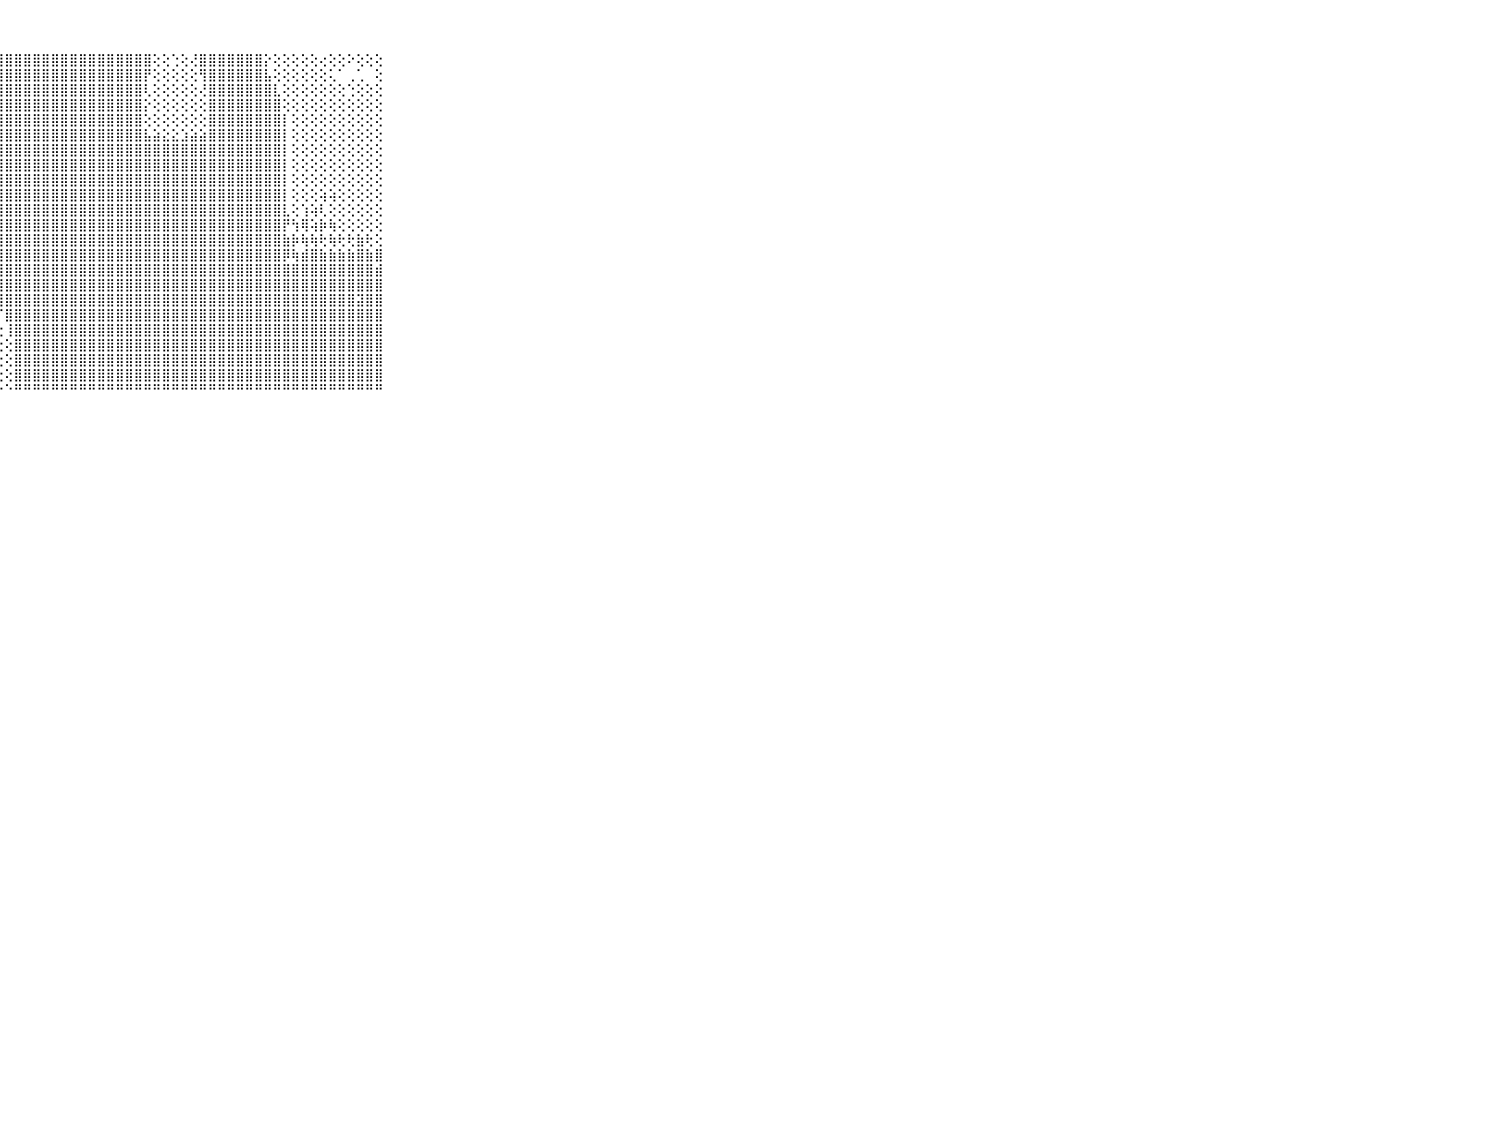

⠀⠀⠀⠀⠀⠀⠀⠀⠀⠀⠀⢾⠟⢏⢟⢻⢿⢿⣿⣿⣿⣿⣿⣿⣿⣿⣿⣿⣿⣿⣿⣿⣿⣿⣿⣿⣿⣿⣿⣿⣿⣿⣿⣿⢕⢕⢑⢕⢜⣿⣿⣿⣿⣿⣿⣿⡕⢕⢕⢕⢕⢕⢔⢕⢕⠕⢕⢕⢕⠀⠀⠀⠀⠀⠀⠀⠀⠀⠀⠀⠀
⠀⠀⠀⠀⠀⠀⠀⠀⠀⠀⠀⢠⢄⣵⢾⢞⢟⢕⢻⣿⣿⣿⣿⣿⣿⣿⣿⣿⣿⣿⣿⣿⣿⣿⣿⣿⣿⣿⣿⣿⣿⣿⣿⡟⢕⢕⢕⢕⢕⢻⣿⣿⣿⣿⣿⣿⣧⢕⢕⢕⢕⢕⢕⢅⠁⢀⢁⠀⢕⠀⠀⠀⠀⠀⠀⠀⠀⠀⠀⠀⠀
⠀⠀⠀⠀⠀⠀⠀⠀⠀⠀⠀⢗⠗⠑⢁⢀⢕⣵⣵⣿⣿⣿⣿⣿⣿⣿⣿⣿⣿⣿⣿⣿⣿⣿⣿⣿⣿⣿⣿⣿⣿⣿⣿⢇⢕⢕⢕⢕⢕⢜⣿⣿⣿⣿⣿⣿⣿⣇⢕⢕⢕⢕⢕⢕⢕⢑⢕⢕⢕⠀⠀⠀⠀⠀⠀⠀⠀⠀⠀⠀⠀
⠀⠀⠀⠀⠀⠀⠀⠀⠀⠀⠀⢑⣔⢅⢔⢸⢸⣿⣿⣿⣿⣿⣿⣿⣿⣿⣿⣿⣿⣿⣿⣿⣿⣿⣿⣿⣿⣿⣿⣿⣿⣿⣿⡕⢕⢕⢕⢕⢕⢕⣿⣿⣿⣿⣿⣿⣿⣿⢕⢕⢕⢕⢕⢕⢕⢕⢕⢕⢕⠀⠀⠀⠀⠀⠀⠀⠀⠀⠀⠀⠀
⠀⠀⠀⠀⠀⠀⠀⠀⠀⠀⠀⢕⣵⣵⣷⣷⣾⣿⣿⣿⣿⣿⣿⣿⣿⣿⣿⣿⣿⣿⣿⣿⣿⣿⣿⣿⣿⣿⣿⣿⣿⣿⣿⢕⢕⢕⢕⢕⢕⢕⣿⣿⣿⣿⣿⣿⣿⣿⡇⢕⢕⢕⢕⢕⢕⢕⢕⢕⢕⠀⠀⠀⠀⠀⠀⠀⠀⠀⠀⠀⠀
⠀⠀⠀⠀⠀⠀⠀⠀⠀⠀⠀⣿⣿⣿⣿⣿⣿⣿⣿⣿⣿⣿⣿⣿⣿⣿⣿⣿⣿⣿⣿⣿⣿⣿⣿⣿⣿⣿⣿⣿⣿⣿⣿⣧⣵⣕⣕⣱⣵⣵⣿⣿⣿⣿⣿⣿⣿⣿⡇⢕⢕⢕⢕⢕⢕⢕⢕⢕⢕⠀⠀⠀⠀⠀⠀⠀⠀⠀⠀⠀⠀
⠀⠀⠀⠀⠀⠀⠀⠀⠀⠀⠀⣿⣿⣿⣿⣿⣿⣿⣿⣿⣿⣿⣿⣿⣿⣿⣿⣿⣿⣿⣿⣿⣿⣿⣿⣿⣿⣿⣿⣿⣿⣿⣿⣿⣿⣿⣿⣿⣿⣿⣿⣿⣿⣿⣿⣿⣿⣿⡇⢕⢕⢕⢕⢕⢕⢕⢕⢕⢕⠀⠀⠀⠀⠀⠀⠀⠀⠀⠀⠀⠀
⠀⠀⠀⠀⠀⠀⠀⠀⠀⠀⠀⣿⣿⣿⣿⣿⣿⣿⣿⣿⣿⣿⣿⣿⣿⣿⣿⣿⣿⣿⣿⣿⣿⣿⣿⣿⣿⣿⣿⣿⣿⣿⣿⣿⣿⣿⣿⣿⣿⣿⣿⣿⣿⣿⣿⣿⣿⣿⡇⢕⢕⢕⢕⢕⢕⢕⢕⢕⢕⠀⠀⠀⠀⠀⠀⠀⠀⠀⠀⠀⠀
⠀⠀⠀⠀⠀⠀⠀⠀⠀⠀⠀⣿⣿⣿⣿⣻⣿⣿⣿⣿⣿⣿⣿⣿⣿⣿⣿⣿⣿⣿⣿⣿⣿⣿⣿⣿⣿⣿⣿⣿⣿⣿⣿⣿⣿⣿⣿⣿⣿⣿⣿⣿⣿⣿⣿⣿⣿⣿⡇⢕⢕⢕⢕⢕⢕⢕⢕⢕⢕⠀⠀⠀⠀⠀⠀⠀⠀⠀⠀⠀⠀
⠀⠀⠀⠀⠀⠀⠀⠀⠀⠀⠀⣿⣿⣿⣿⣿⣿⣿⣿⣿⣿⣿⣿⣿⣿⣿⣿⣿⣿⣿⣿⣿⣿⣿⣿⣿⣿⣿⣿⣿⣿⣿⣿⣿⣿⣿⣿⣿⣿⣿⣿⣿⣿⣿⣿⣿⣿⣿⡇⢕⢕⢕⢵⢵⢕⢕⢕⢕⢕⠀⠀⠀⠀⠀⠀⠀⠀⠀⠀⠀⠀
⠀⠀⠀⠀⠀⠀⠀⠀⠀⠀⠀⣿⣿⣿⣿⣿⣿⣿⣿⣿⣿⣽⣿⣿⣿⣿⣿⣿⣿⣿⣿⣿⣿⣿⣿⣿⣿⣿⣿⣿⣿⣿⣿⣿⣿⣿⣿⣿⣿⣿⣿⣿⣿⣿⣿⣿⣿⣿⣇⢕⢱⢵⢇⢕⢕⢕⢕⢕⢕⠀⠀⠀⠀⠀⠀⠀⠀⠀⠀⠀⠀
⠀⠀⠀⠀⠀⠀⠀⠀⠀⠀⠀⣿⣿⣿⣿⣿⣿⣿⣿⡿⣿⣿⣿⣿⣿⣿⣿⣿⣿⣿⣿⣿⣿⣿⣿⣿⣿⣿⣿⣿⣿⣿⣿⣿⣿⣿⣿⣿⣿⣿⣿⣿⣿⣿⣿⣿⣿⣿⡟⢳⢿⢵⡷⢷⢕⢕⢕⢕⢕⠀⠀⠀⠀⠀⠀⠀⠀⠀⠀⠀⠀
⠀⠀⠀⠀⠀⠀⠀⠀⠀⠀⠀⣿⣿⣿⣿⣿⣿⣿⣿⣾⣿⣿⣿⣿⣿⣿⣿⣿⣿⣿⣿⣿⣿⣿⣿⣿⣿⣿⣿⣿⣿⣿⣿⣿⣿⣿⣿⣿⣿⣿⣿⣿⣿⣿⣿⣿⣿⣿⣷⡷⢷⢷⢗⢷⢗⢗⣷⢗⢕⠀⠀⠀⠀⠀⠀⠀⠀⠀⠀⠀⠀
⠀⠀⠀⠀⠀⠀⠀⠀⠀⠀⠀⣧⣿⣿⣿⣿⣿⣿⣿⣿⣿⣿⣿⣿⣿⣿⣿⣿⣿⣿⣿⣿⣿⣿⣿⣿⣿⣿⣿⣿⣿⣿⣿⣿⣿⣿⣿⣿⣿⣿⣿⣿⣿⣿⣿⣿⣿⣿⡿⢷⣾⣿⣷⣷⣷⣷⣿⣷⣿⠀⠀⠀⠀⠀⠀⠀⠀⠀⠀⠀⠀
⠀⠀⠀⠀⠀⠀⠀⠀⠀⠀⠀⣿⡹⣿⣿⣿⣿⣿⣿⣿⣿⣿⣿⣿⣿⠑⢿⣿⣿⣿⣿⣿⣿⣿⣿⣿⣿⣿⣿⣿⣿⣿⣿⣿⣿⣿⣿⣿⣿⣿⣿⣿⣿⣿⣿⣿⣿⣿⣿⣿⣿⣿⣿⣿⣿⣿⣿⣿⣾⠀⠀⠀⠀⠀⠀⠀⠀⠀⠀⠀⠀
⠀⠀⠀⠀⠀⠀⠀⠀⠀⠀⠀⣿⣷⡜⢟⢿⣿⣿⣷⣝⢟⢹⢼⡿⠇⠀⢜⣿⣿⣿⣿⣿⣿⣿⣿⣿⣿⣿⣿⣿⣿⣿⣿⣿⣿⣿⣿⣿⣿⣿⣿⣿⣿⣿⣿⣿⣿⣿⣿⣿⣿⣿⣿⣿⣿⣿⣿⣿⣿⠀⠀⠀⠀⠀⠀⠀⠀⠀⠀⠀⠀
⠀⠀⠀⠀⠀⠀⠀⠀⠀⠀⠀⣿⣿⣷⡔⢁⠑⠝⠝⠟⠿⠕⠘⠁⠀⠀⠀⢸⣿⣿⣿⣿⣿⣿⣿⣿⣿⣿⣿⣿⣿⣿⣿⣿⣿⣿⣿⣿⣿⣿⣿⣿⣿⣿⣿⣿⣿⣿⣿⣿⣿⣿⣿⣿⣿⣿⣽⣿⣿⠀⠀⠀⠀⠀⠀⠀⠀⠀⠀⠀⠀
⠀⠀⠀⠀⠀⠀⠀⠀⠀⠀⠀⣿⣿⣿⣧⢔⠑⠀⢀⢀⠀⠀⠀⠀⠀⠀⠀⠈⣿⣿⣿⣿⣿⣿⣿⣿⣿⣿⣿⣿⣿⣿⣿⣿⣿⣿⣿⣿⣿⣿⣿⣿⣿⣿⣿⣿⣿⣿⣿⣿⣿⣿⣿⣿⣿⣿⣿⣿⣿⠀⠀⠀⠀⠀⠀⠀⠀⠀⠀⠀⠀
⠀⠀⠀⠀⠀⠀⠀⠀⠀⠀⠀⣿⣿⣿⣿⡕⢔⢄⢅⢀⠀⢀⠔⠀⢄⢔⢔⢕⢸⣿⣿⣿⣿⣿⣿⣿⣿⣿⣿⣿⣿⣿⣿⣿⣿⣿⣿⣿⣿⣿⣿⣿⣿⣿⣿⣿⣿⣿⣿⣿⣿⣿⣿⣿⣿⣿⣿⣿⣿⠀⠀⠀⠀⠀⠀⠀⠀⠀⠀⠀⠀
⠀⠀⠀⠀⠀⠀⠀⠀⠀⠀⠀⣿⣿⣿⣿⣷⣕⡕⢕⢕⢕⢕⠕⢕⢕⢕⢕⢕⢕⣿⣿⣿⣿⣿⣿⣿⣿⣿⣿⣿⣿⣿⣿⣿⣿⣿⣿⣿⣿⣿⣿⣿⣿⣿⣿⣿⣿⣿⣿⣿⣿⣿⣿⣿⣿⣿⣿⣿⣿⠀⠀⠀⠀⠀⠀⠀⠀⠀⠀⠀⠀
⠀⠀⠀⠀⠀⠀⠀⠀⠀⠀⠀⣿⣿⣿⣿⣿⣿⣿⣷⣧⣅⢕⢕⢕⢕⢕⢕⢕⢕⣿⣿⣿⣿⣿⣿⣿⣿⣿⣿⣿⣿⣿⣿⣿⣿⣿⣿⣿⣿⣿⣿⣿⣿⣿⣿⣿⣿⣿⣿⣿⣿⣿⣿⣿⣿⣿⣿⣿⣿⠀⠀⠀⠀⠀⠀⠀⠀⠀⠀⠀⠀
⠀⠀⠀⠀⠀⠀⠀⠀⠀⠀⠀⣿⣿⣿⣿⣿⣿⣿⣿⣿⣿⡇⢕⢕⢕⢕⢕⢕⢕⣿⣿⣿⣿⣿⣿⣿⣿⣿⣿⣿⣿⣿⣿⣿⣿⣿⣿⣿⣿⣿⣿⣿⣿⣿⣿⣿⣿⣿⣿⣿⣿⣿⣿⣿⣿⣿⣿⣿⣿⠀⠀⠀⠀⠀⠀⠀⠀⠀⠀⠀⠀
⠀⠀⠀⠀⠀⠀⠀⠀⠀⠀⠀⠛⠛⠛⠛⠛⠛⠛⠛⠛⠛⠃⠑⠑⠑⠑⠑⠑⠑⠛⠛⠛⠛⠛⠛⠛⠛⠛⠛⠛⠛⠛⠛⠛⠛⠛⠛⠛⠛⠛⠛⠛⠛⠛⠛⠛⠛⠛⠛⠛⠛⠛⠛⠛⠛⠛⠛⠛⠛⠀⠀⠀⠀⠀⠀⠀⠀⠀⠀⠀⠀